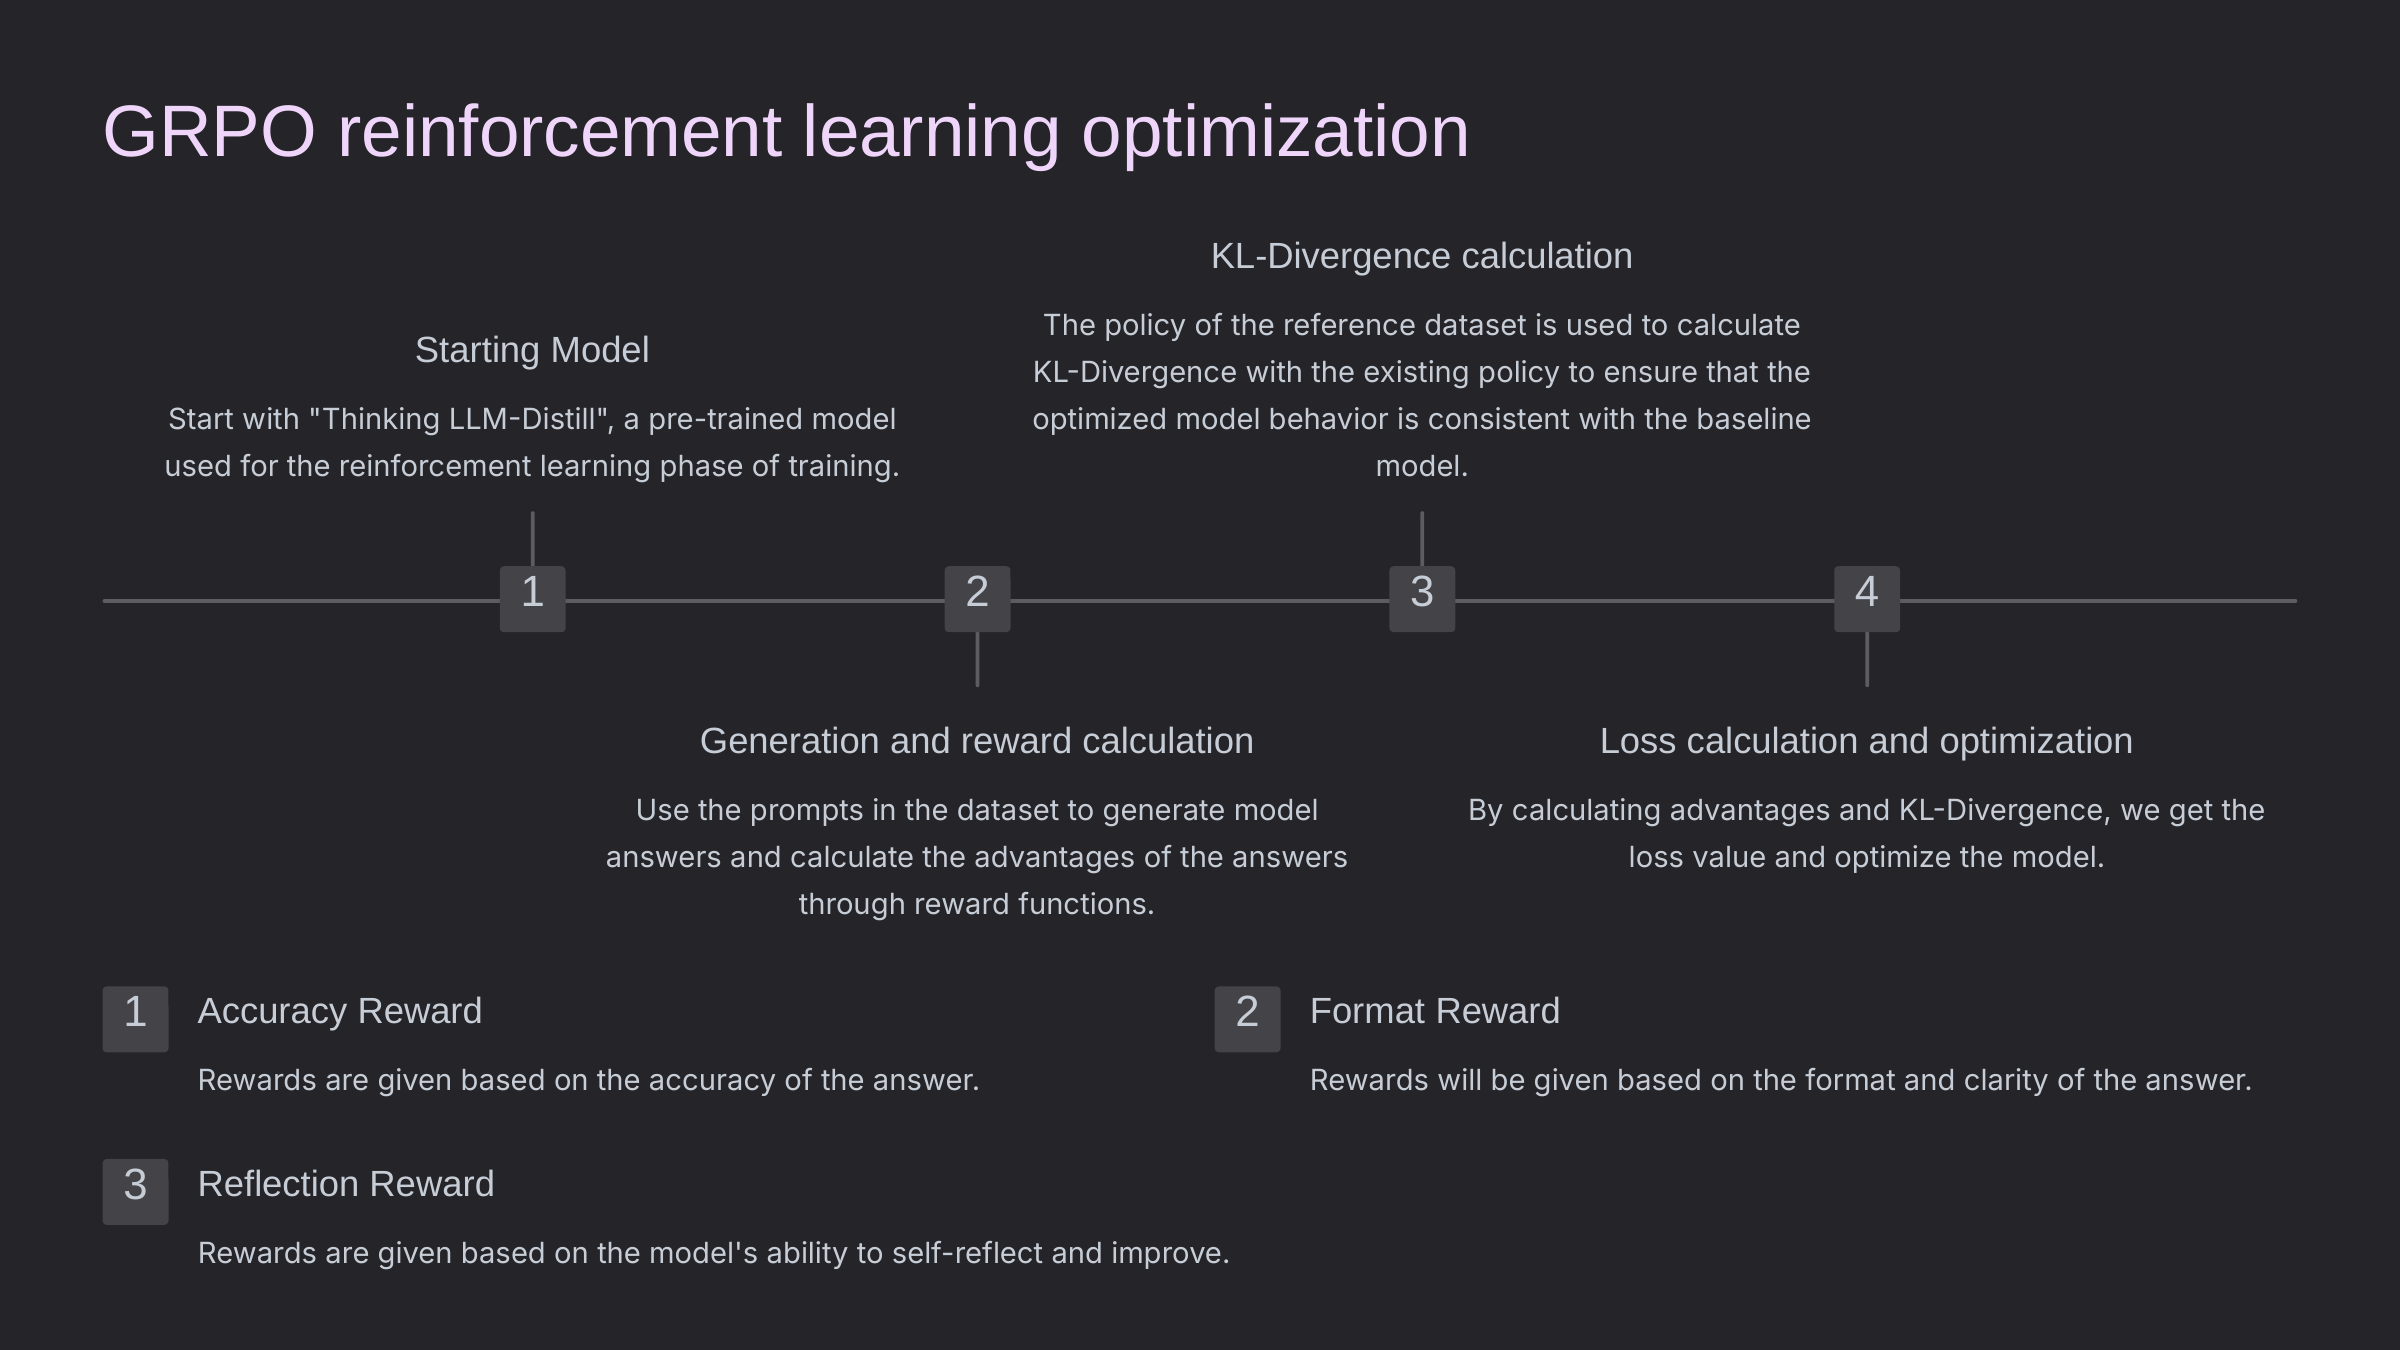

GRPO reinforcement learning optimization
KL-Divergence calculation
The policy of the reference dataset is used to calculate KL-Divergence with the existing policy to ensure that the optimized model behavior is consistent with the baseline model.
Starting Model
Start with "Thinking LLM-Distill", a pre-trained model used for the reinforcement learning phase of training.

1
2
3
4

Generation and reward calculation
Loss calculation and optimization
Use the prompts in the dataset to generate model answers and calculate the advantages of the answers through reward functions.
By calculating advantages and KL-Divergence, we get the loss value and optimize the model.

Accuracy Reward

Format Reward
1
2
Rewards are given based on the accuracy of the answer.
Rewards will be given based on the format and clarity of the answer.

Reflection Reward
3
Rewards are given based on the model's ability to self-reflect and improve.